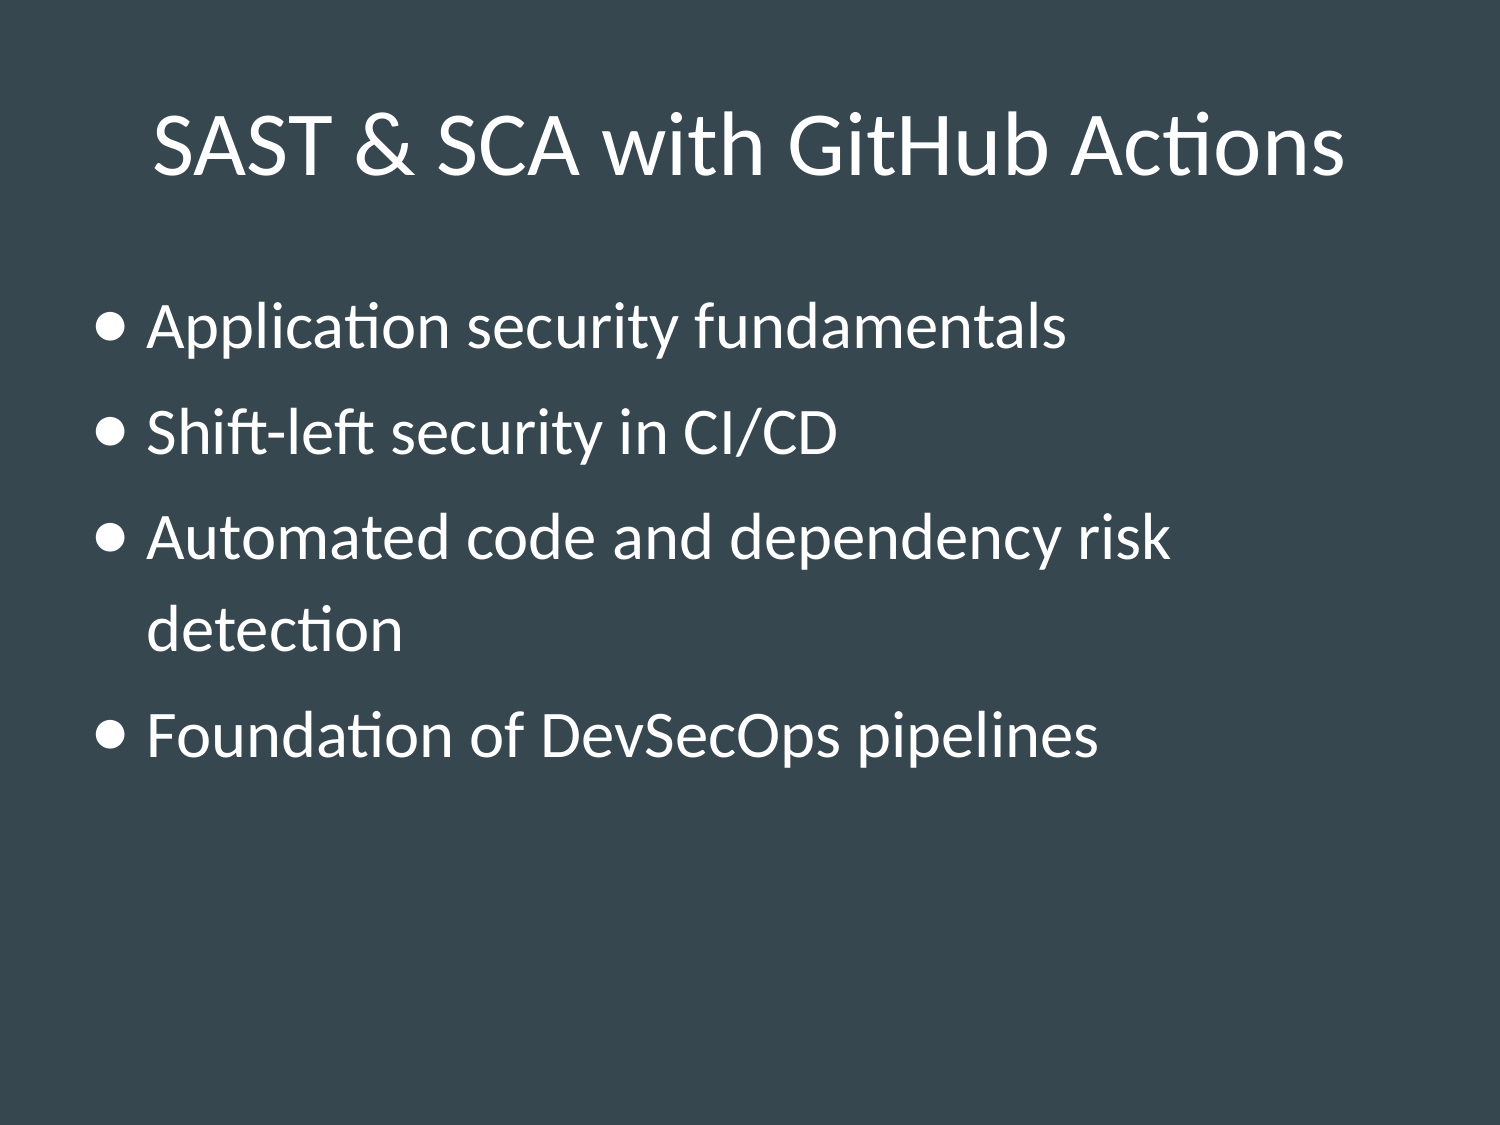

# SAST & SCA with GitHub Actions
Application security fundamentals
Shift-left security in CI/CD
Automated code and dependency risk detection
Foundation of DevSecOps pipelines